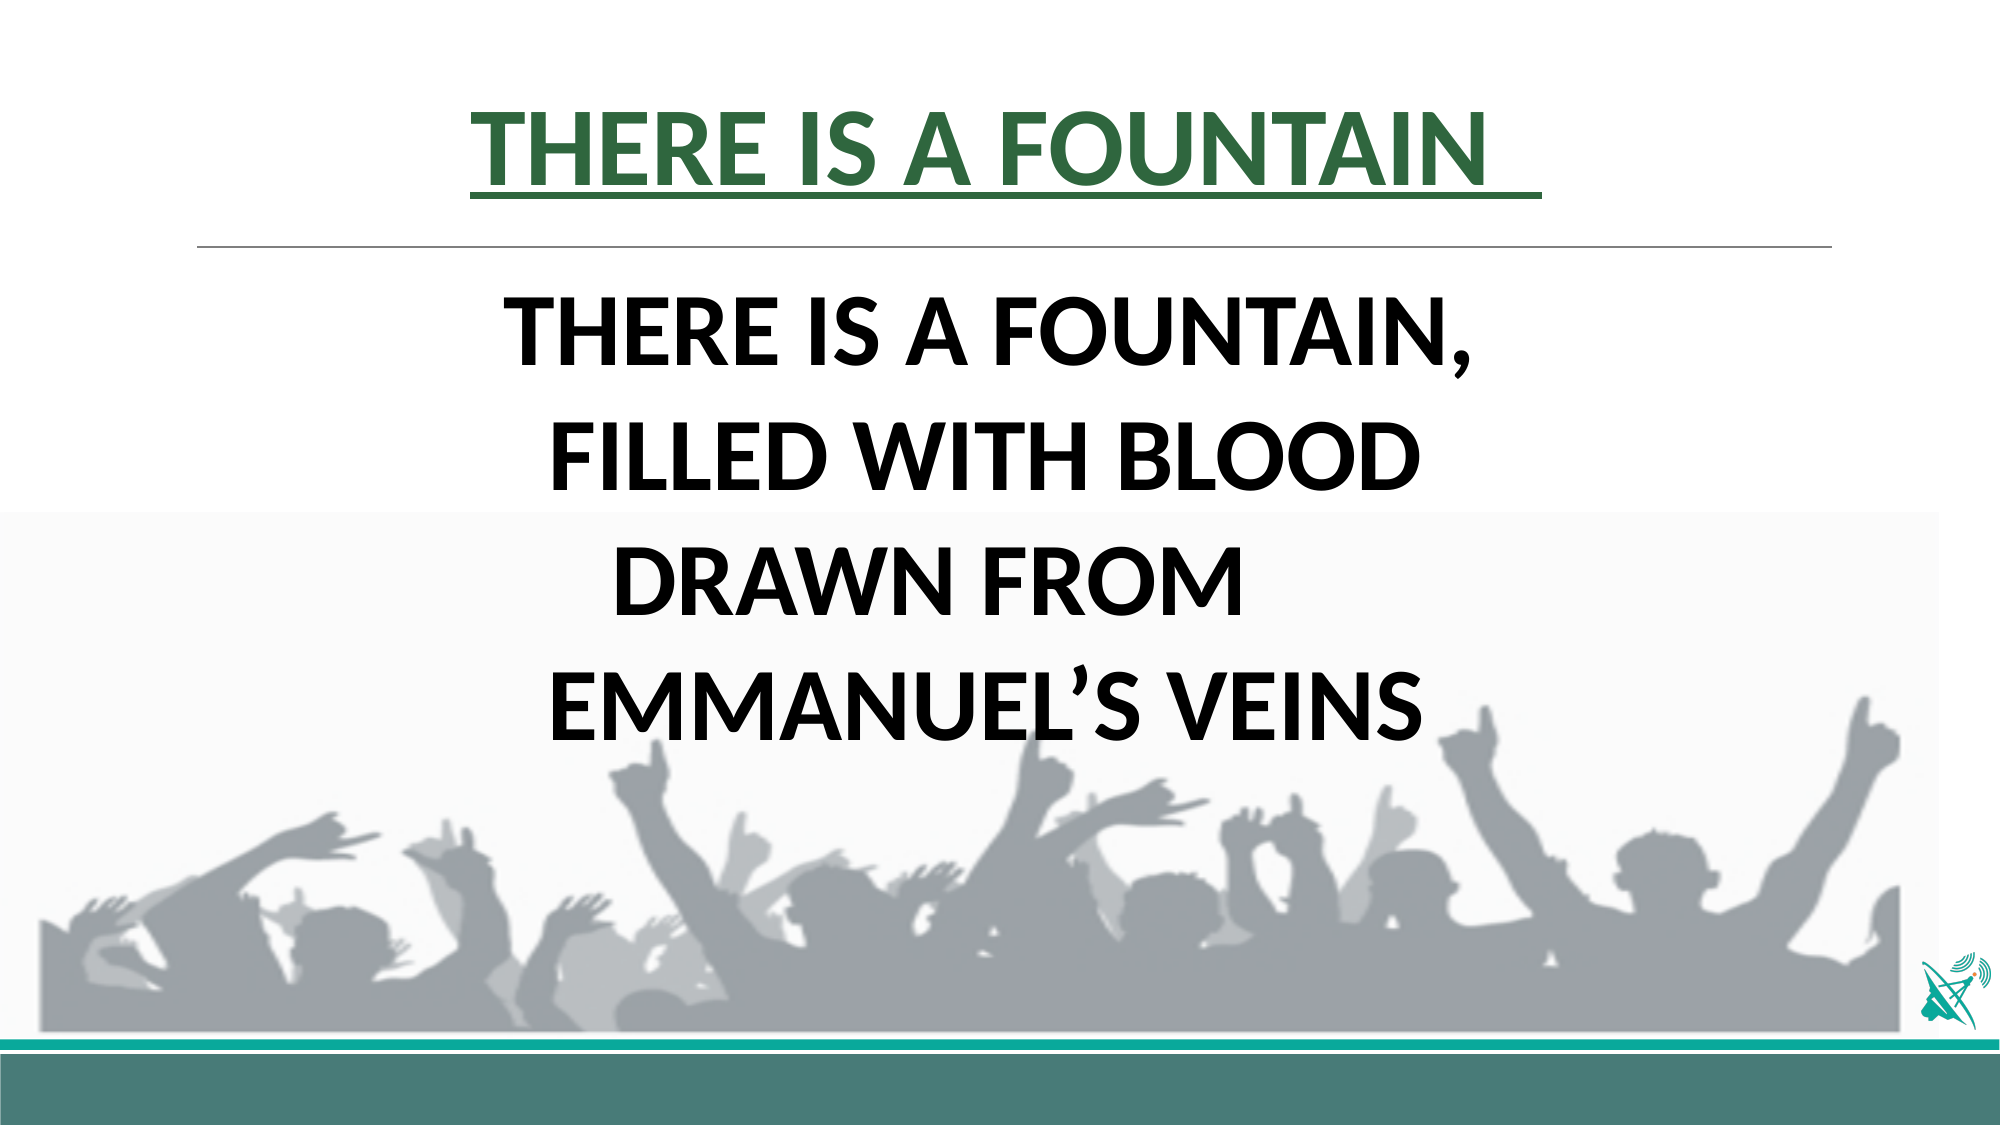

# THERE IS A FOUNTAIN
THERE IS A FOUNTAIN, FILLED WITH BLOOD
DRAWN FROM 	EMMANUEL’S VEINS